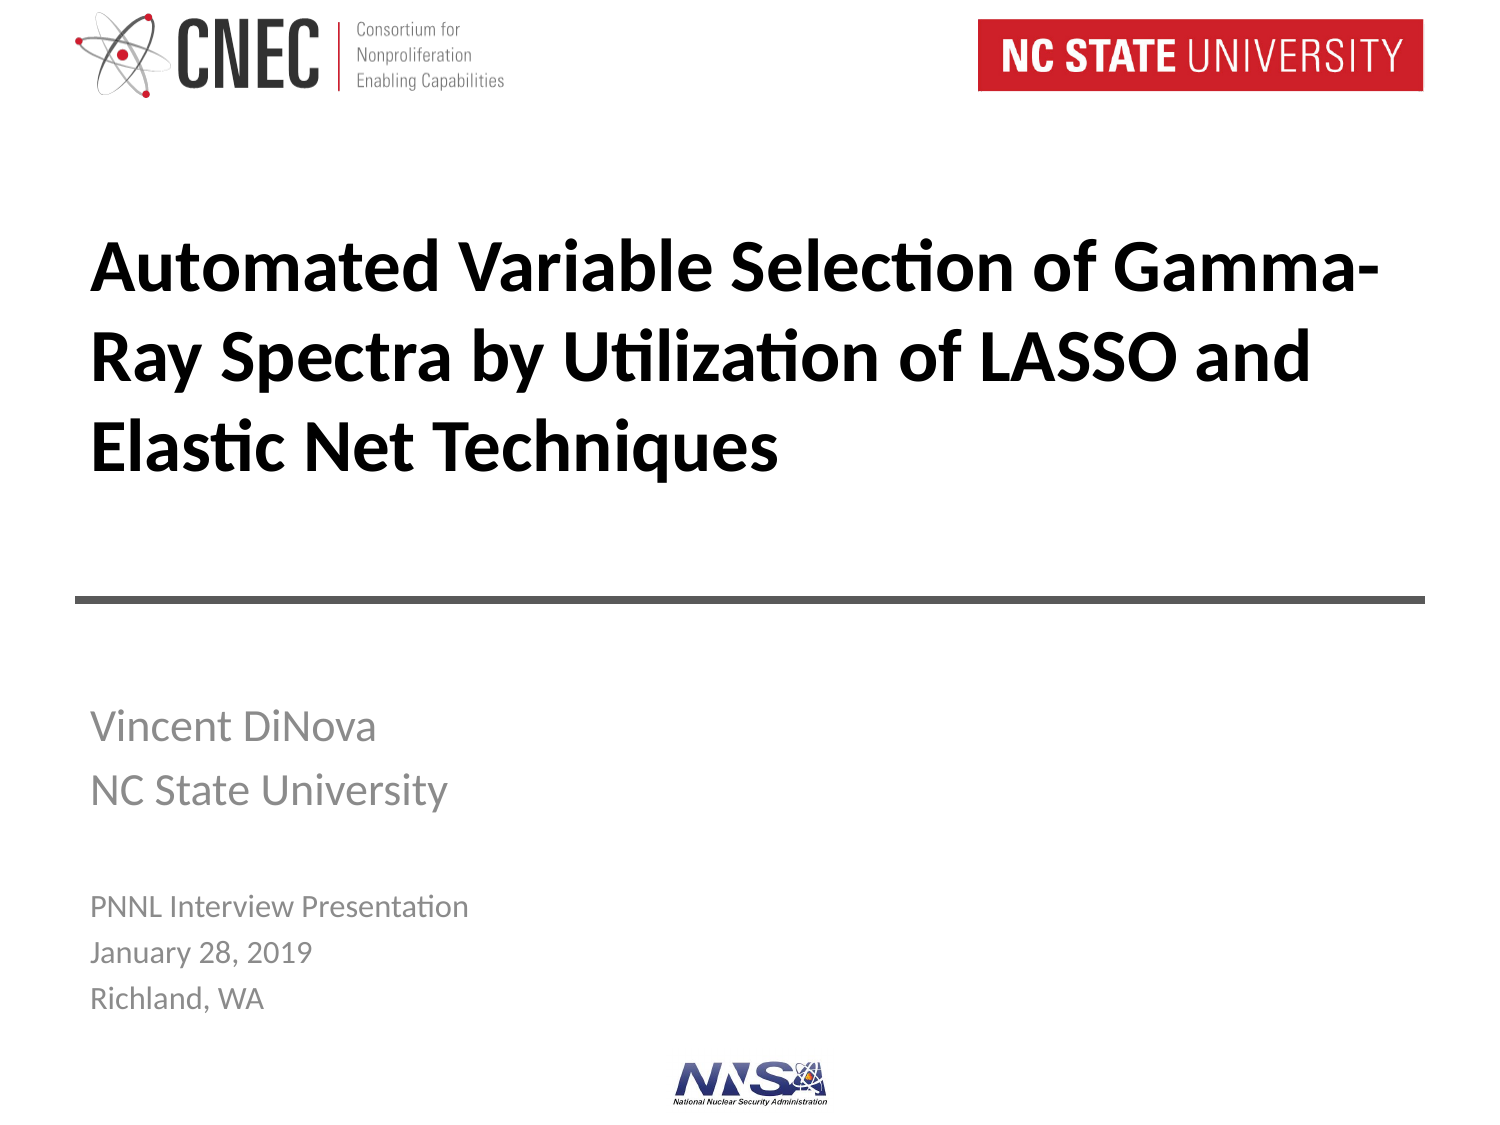

# Automated Variable Selection of Gamma-Ray Spectra by Utilization of LASSO and Elastic Net Techniques
Vincent DiNova
NC State University

PNNL Interview Presentation
January 28, 2019
Richland, WA